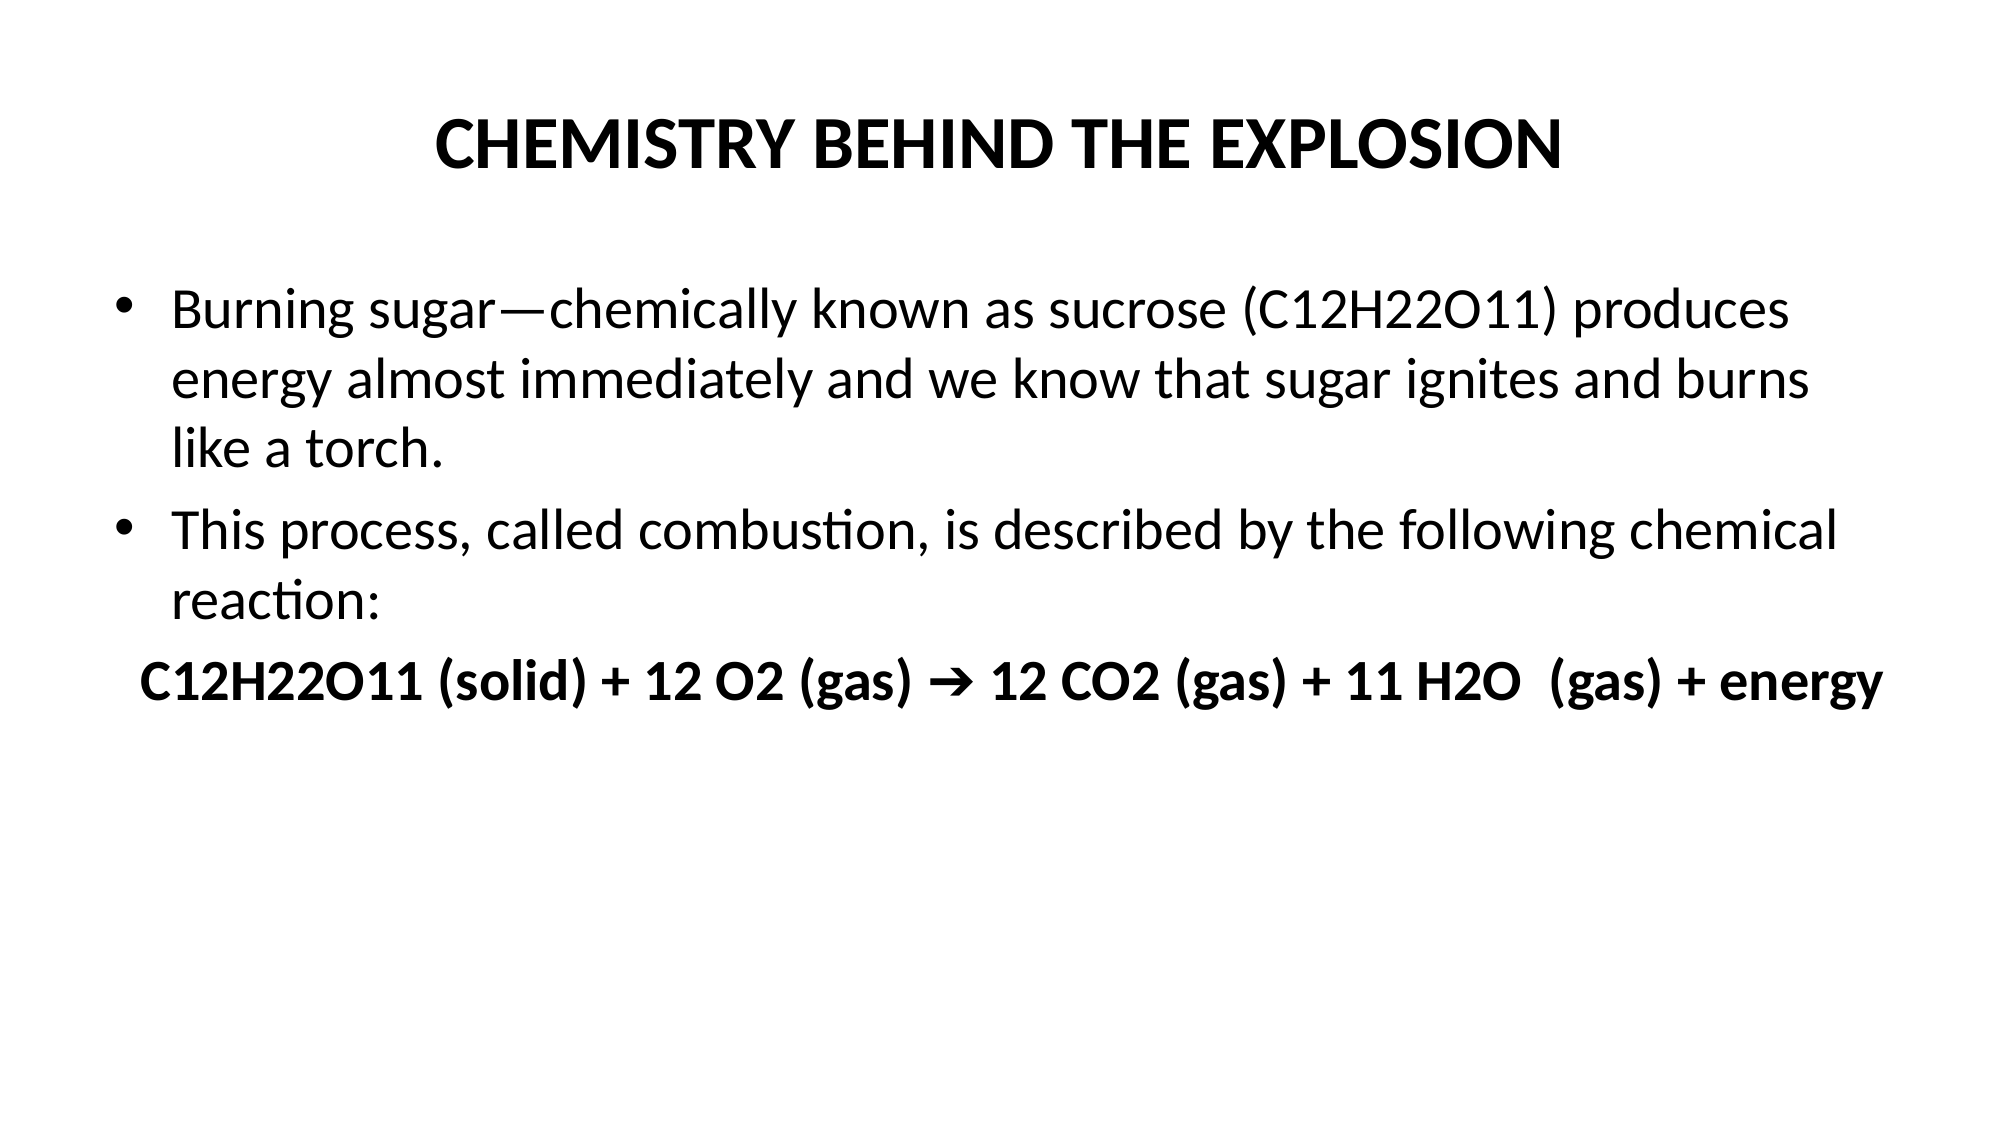

# CHEMISTRY BEHIND THE EXPLOSION
Burning sugar—chemically known as sucrose (C12H22O11) produces energy almost immediately and we know that sugar ignites and burns like a torch.
This process, called combustion, is described by the following chemical reaction:
C12H22O11 (solid) + 12 O2 (gas) ➔ 12 CO2 (gas) + 11 H2O  (gas) + energy